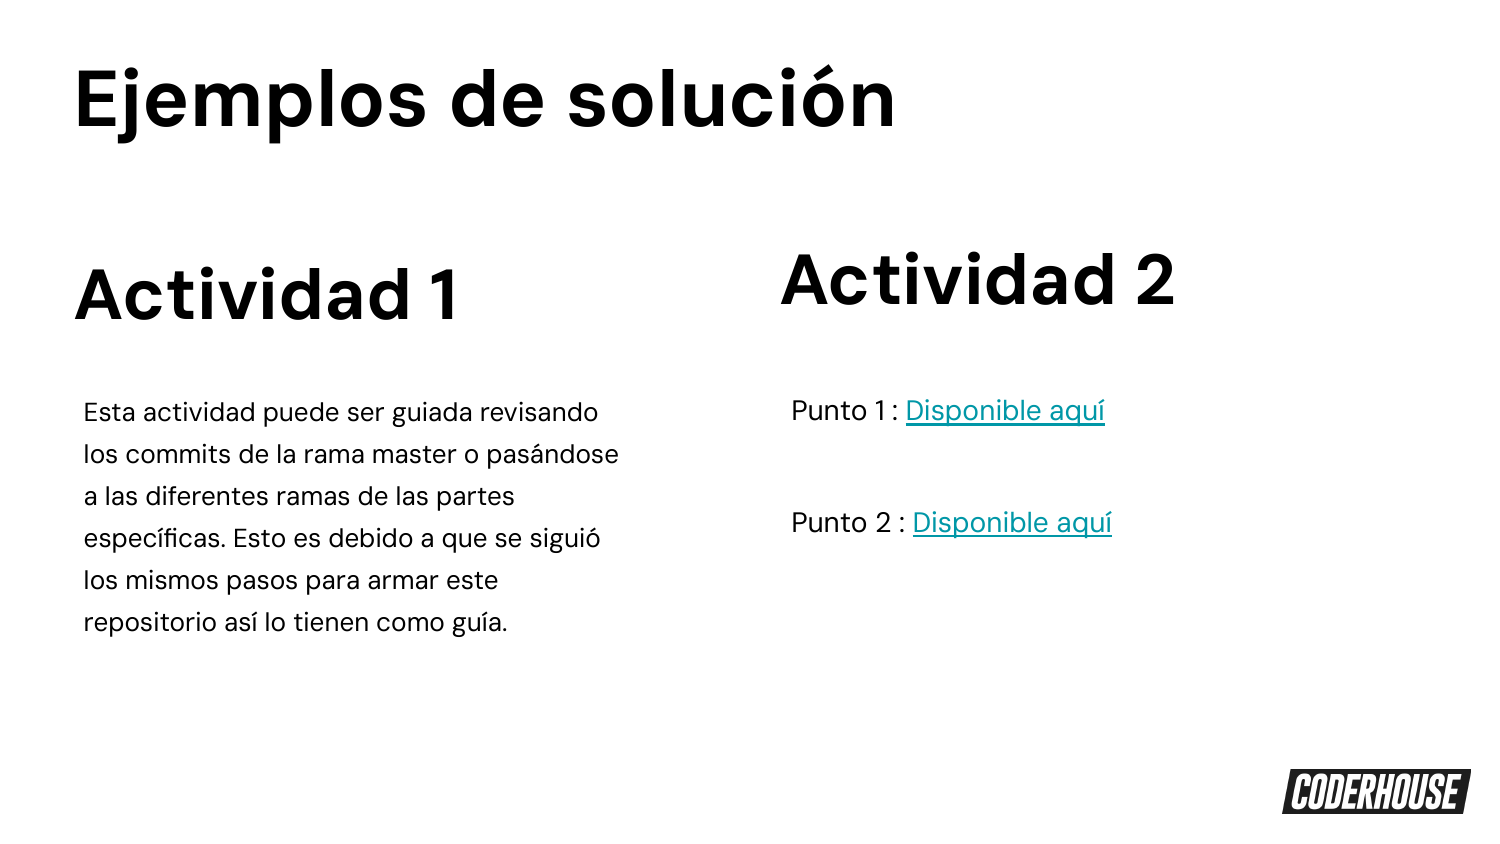

Ejemplos de solución
Actividad 2
Actividad 1
Esta actividad puede ser guiada revisando los commits de la rama master o pasándose a las diferentes ramas de las partes específicas. Esto es debido a que se siguió los mismos pasos para armar este repositorio así lo tienen como guía.

Punto 1 : Disponible aquí

Punto 2 : Disponible aquí